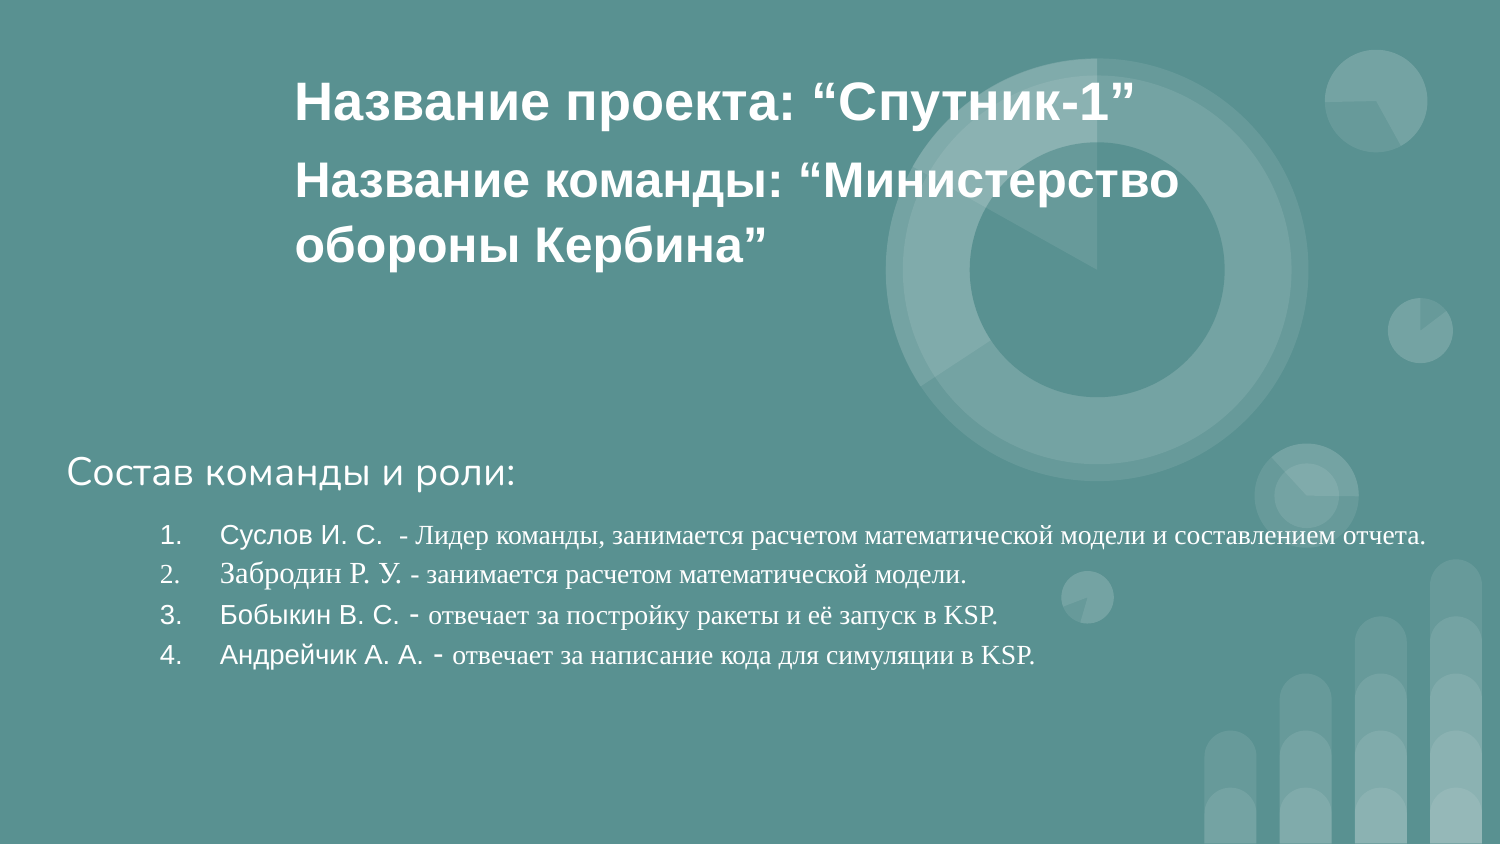

# Название проекта: “Спутник-1”
Название команды: “Министерство обороны Кербина”

Состав команды и роли:
Суслов И. С.  - Лидер команды, занимается расчетом математической модели и составлением отчета.
Забродин Р. У. - занимается расчетом математической модели.
Бобыкин В. С. - отвечает за постройку ракеты и её запуск в KSP.
Андрейчик А. А. - отвечает за написание кода для симуляции в KSP.